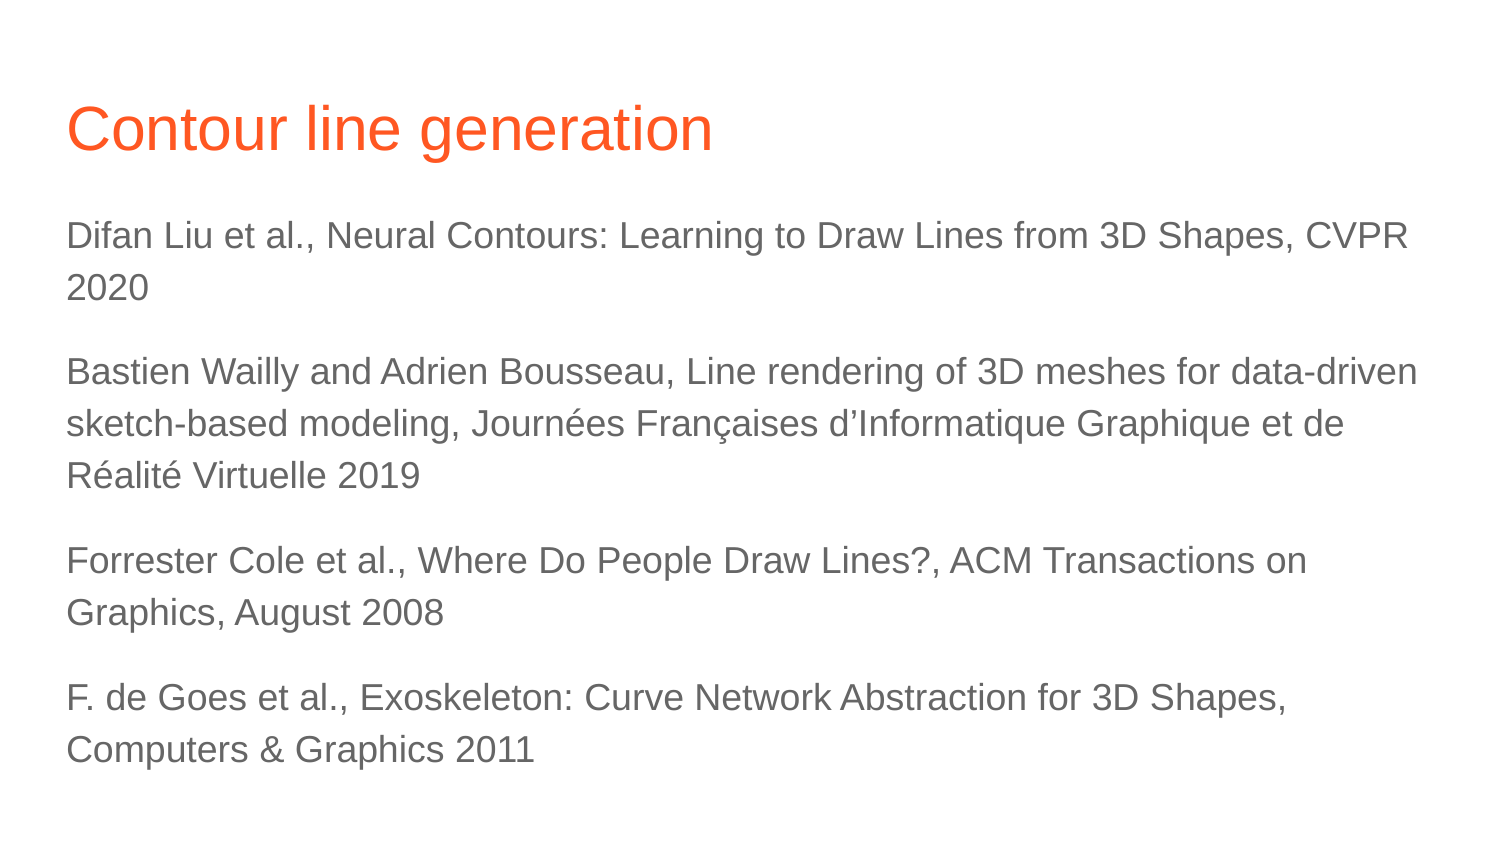

# Contour line generation
Difan Liu et al., Neural Contours: Learning to Draw Lines from 3D Shapes, CVPR 2020
Bastien Wailly and Adrien Bousseau, Line rendering of 3D meshes for data-driven sketch-based modeling, Journées Françaises d’Informatique Graphique et de Réalité Virtuelle 2019
Forrester Cole et al., Where Do People Draw Lines?, ACM Transactions on Graphics, August 2008
F. de Goes et al., Exoskeleton: Curve Network Abstraction for 3D Shapes, Computers & Graphics 2011